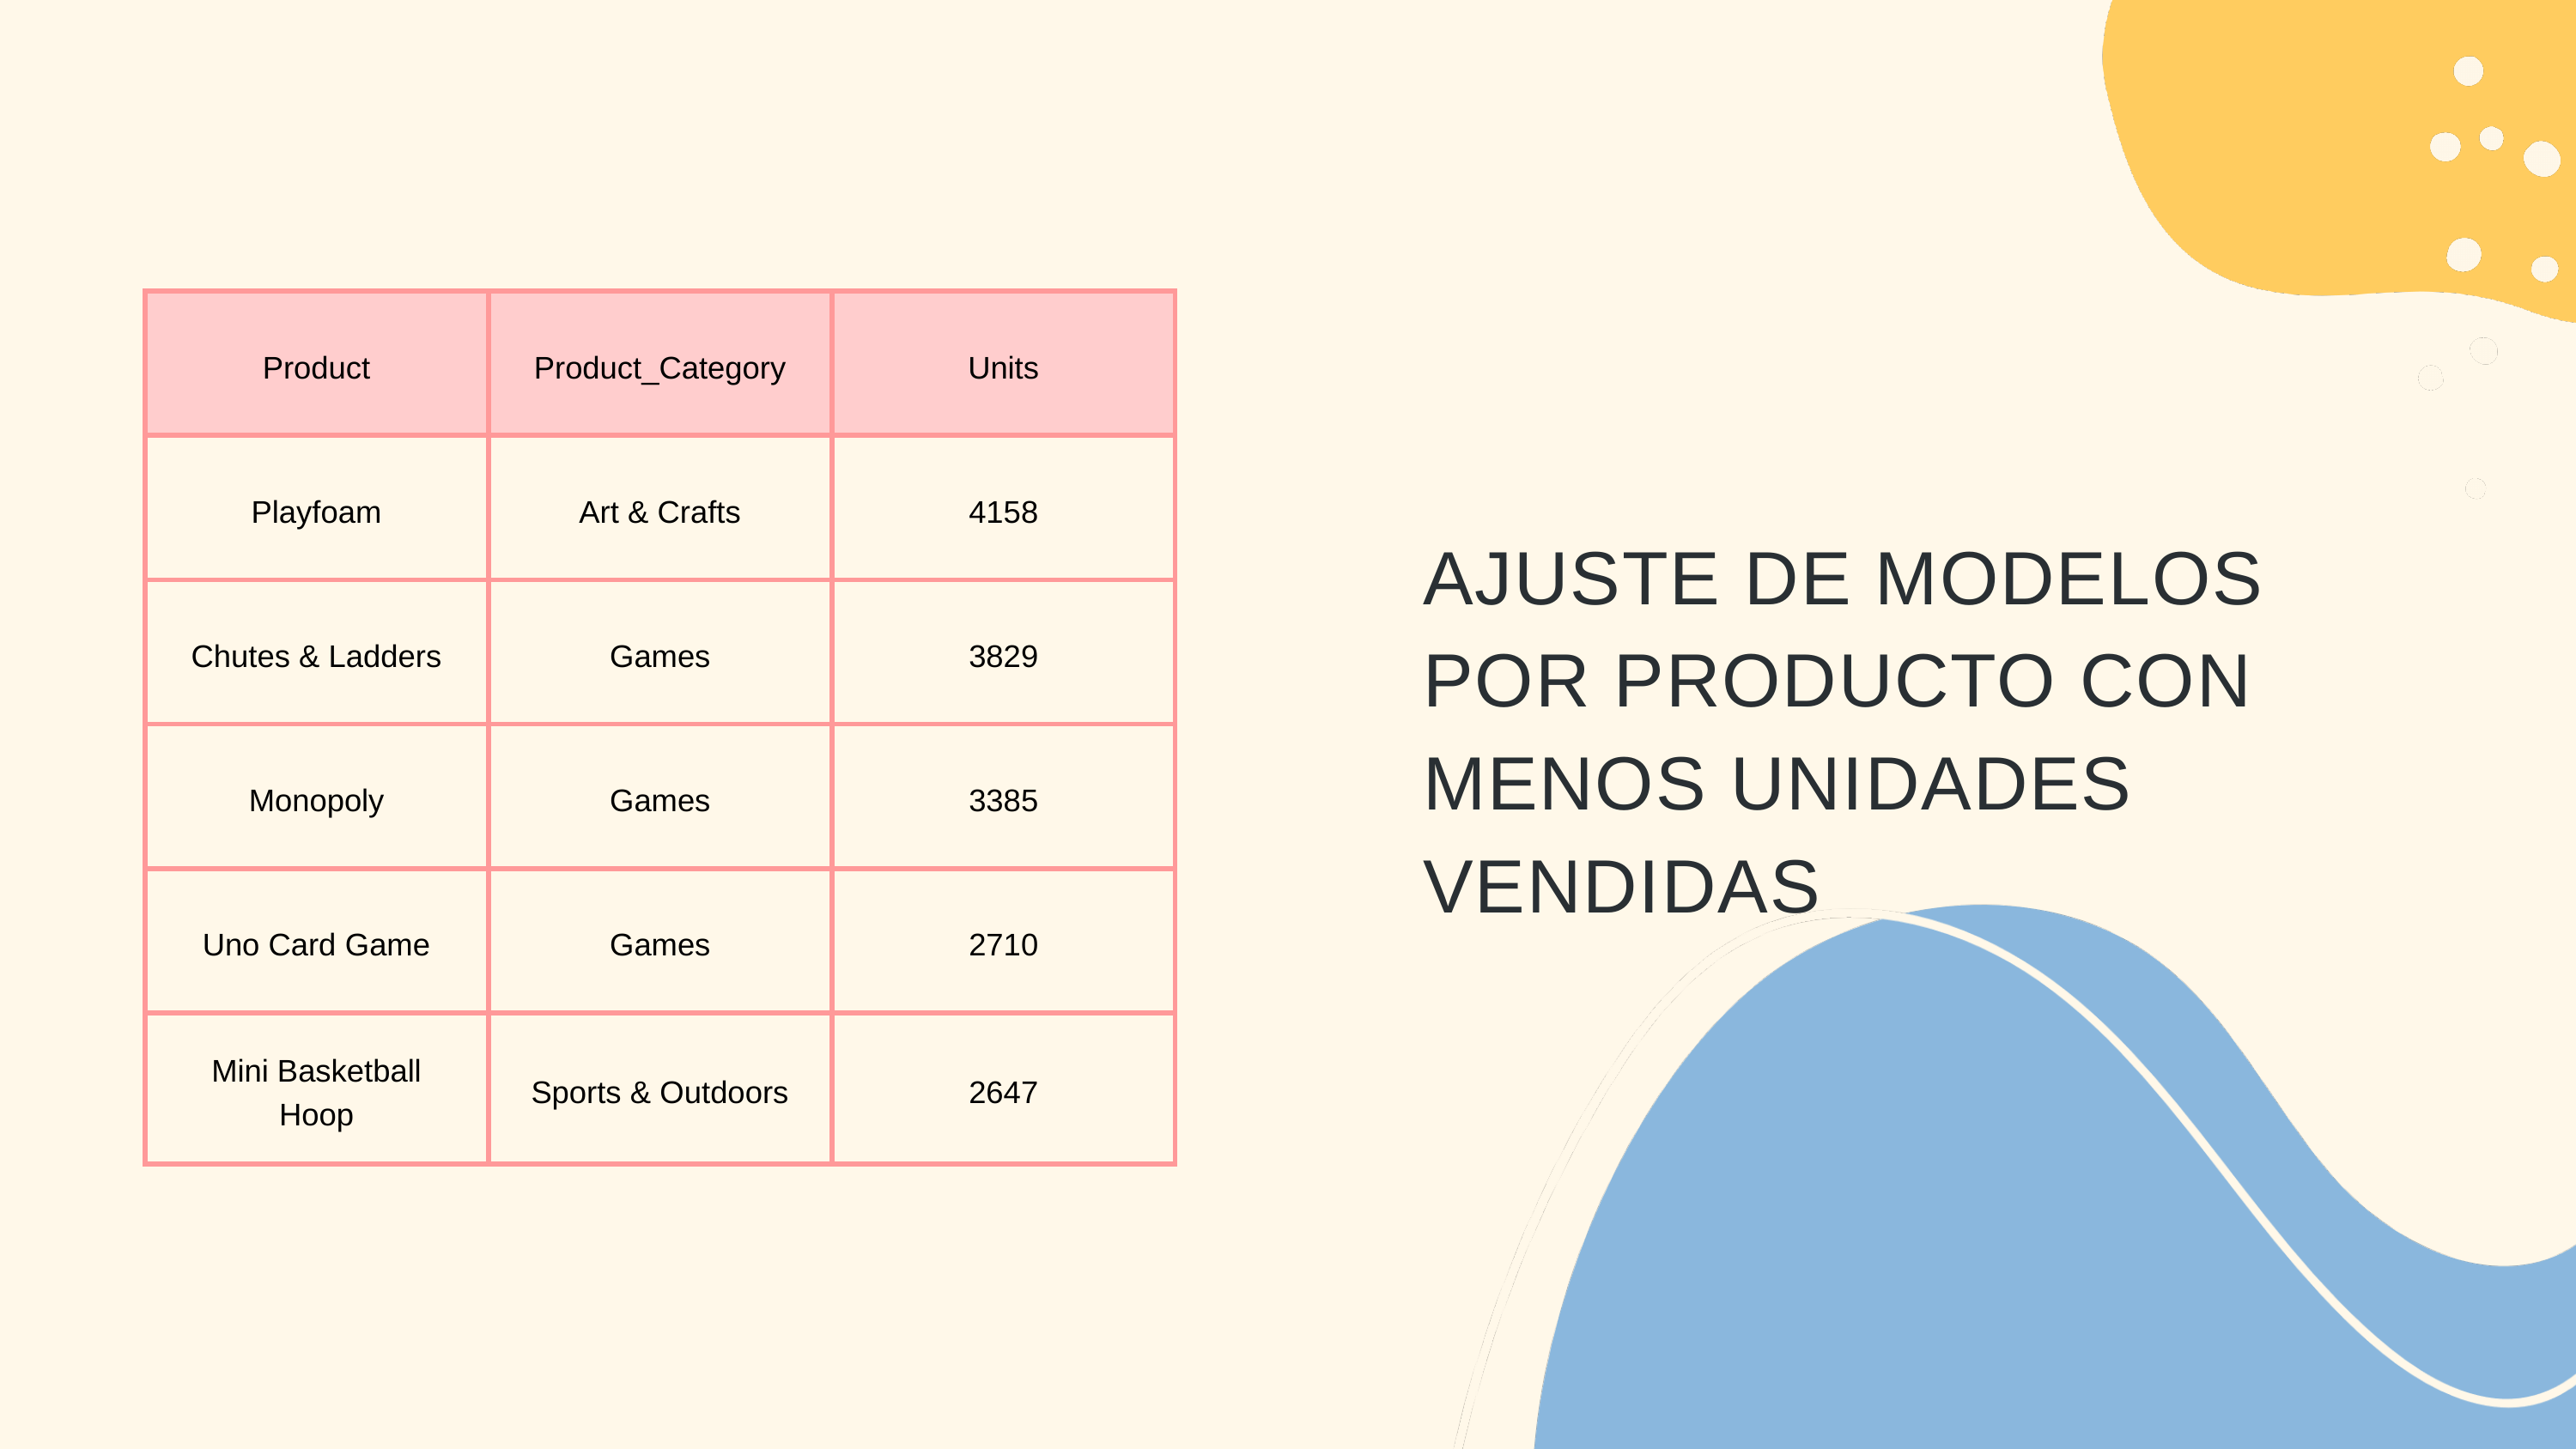

| Product | Product\_Category | Units |
| --- | --- | --- |
| Playfoam | Art & Crafts | 4158 |
| Chutes & Ladders | Games | 3829 |
| Monopoly | Games | 3385 |
| Uno Card Game | Games | 2710 |
| Mini Basketball Hoop | Sports & Outdoors | 2647 |
AJUSTE DE MODELOS POR PRODUCTO CON MENOS UNIDADES VENDIDAS